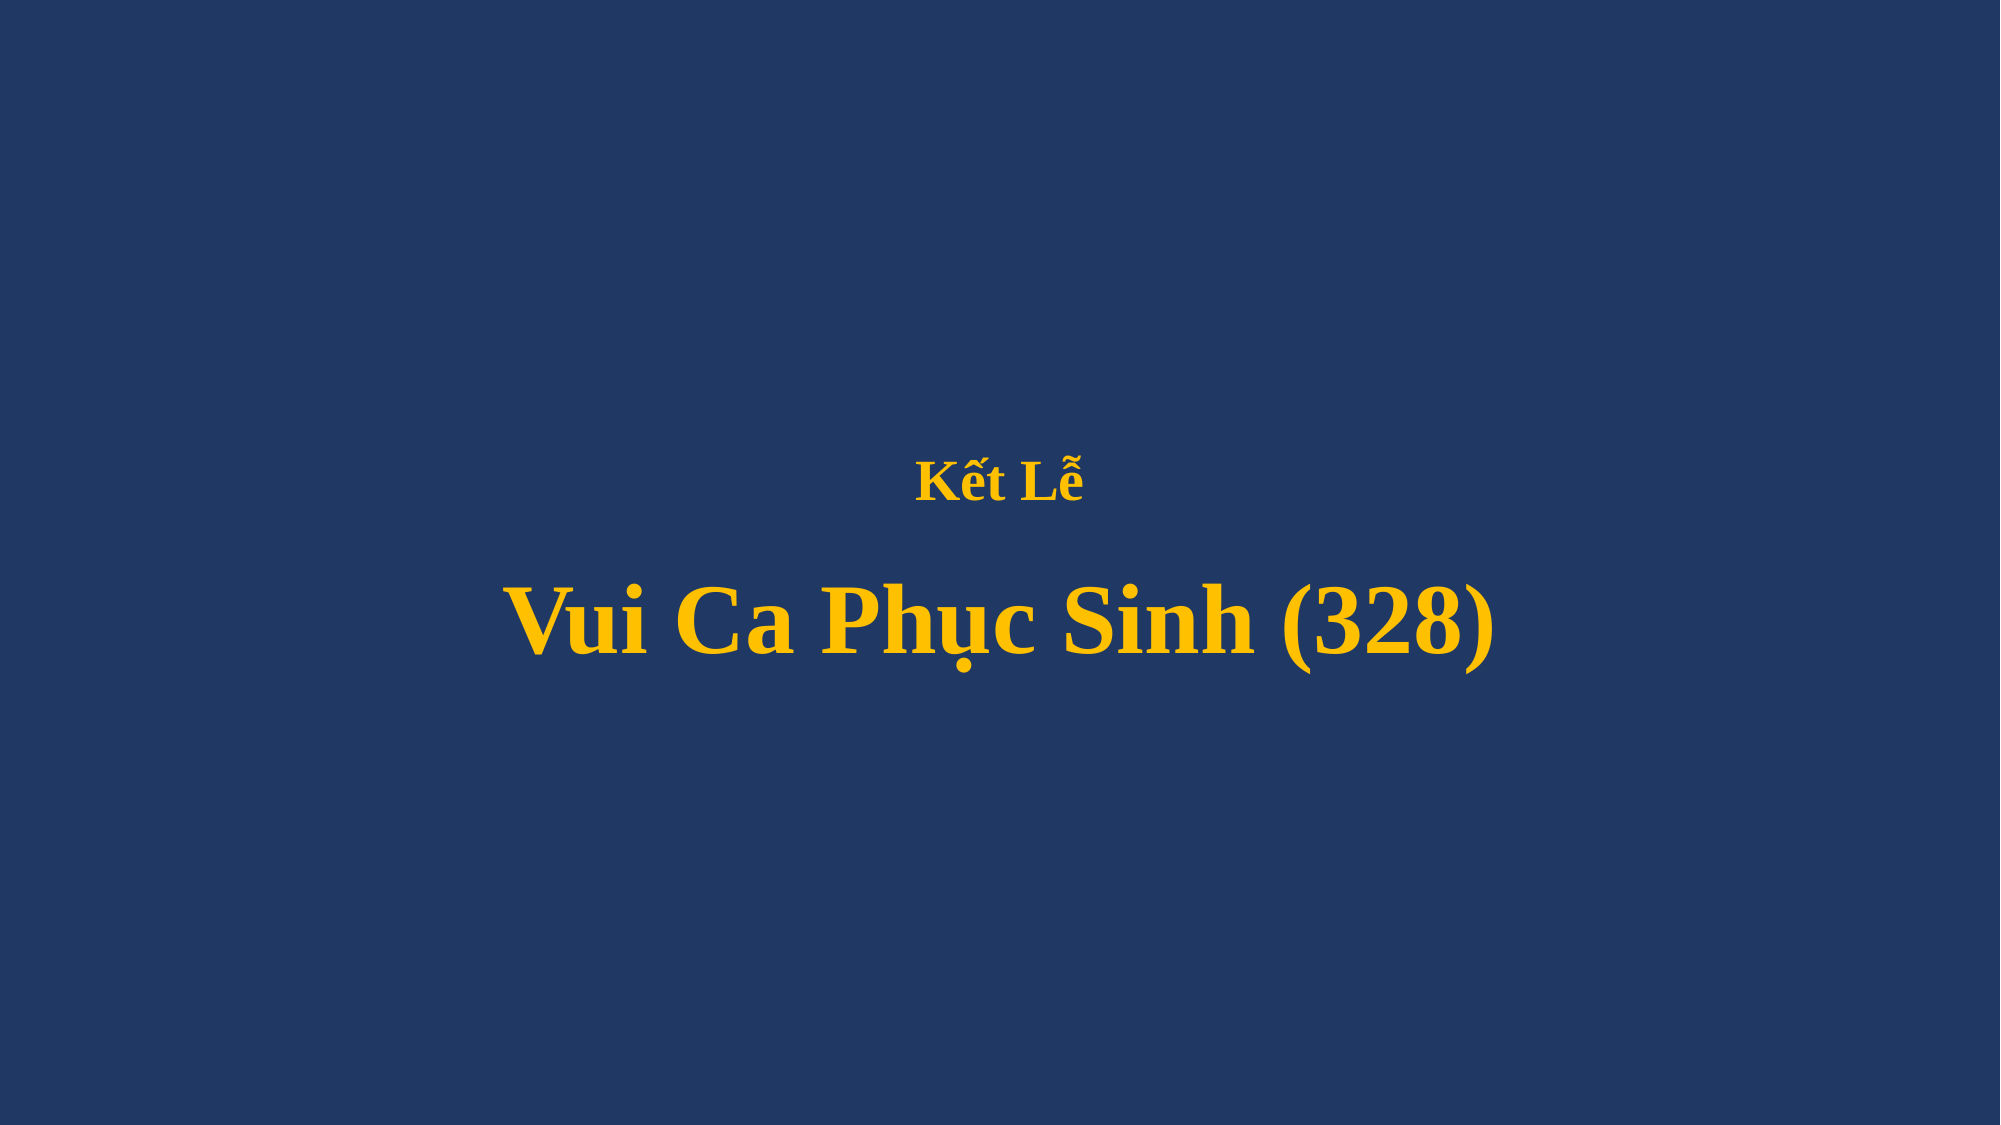

# Kết Lễ Vui Ca Phục Sinh (328)